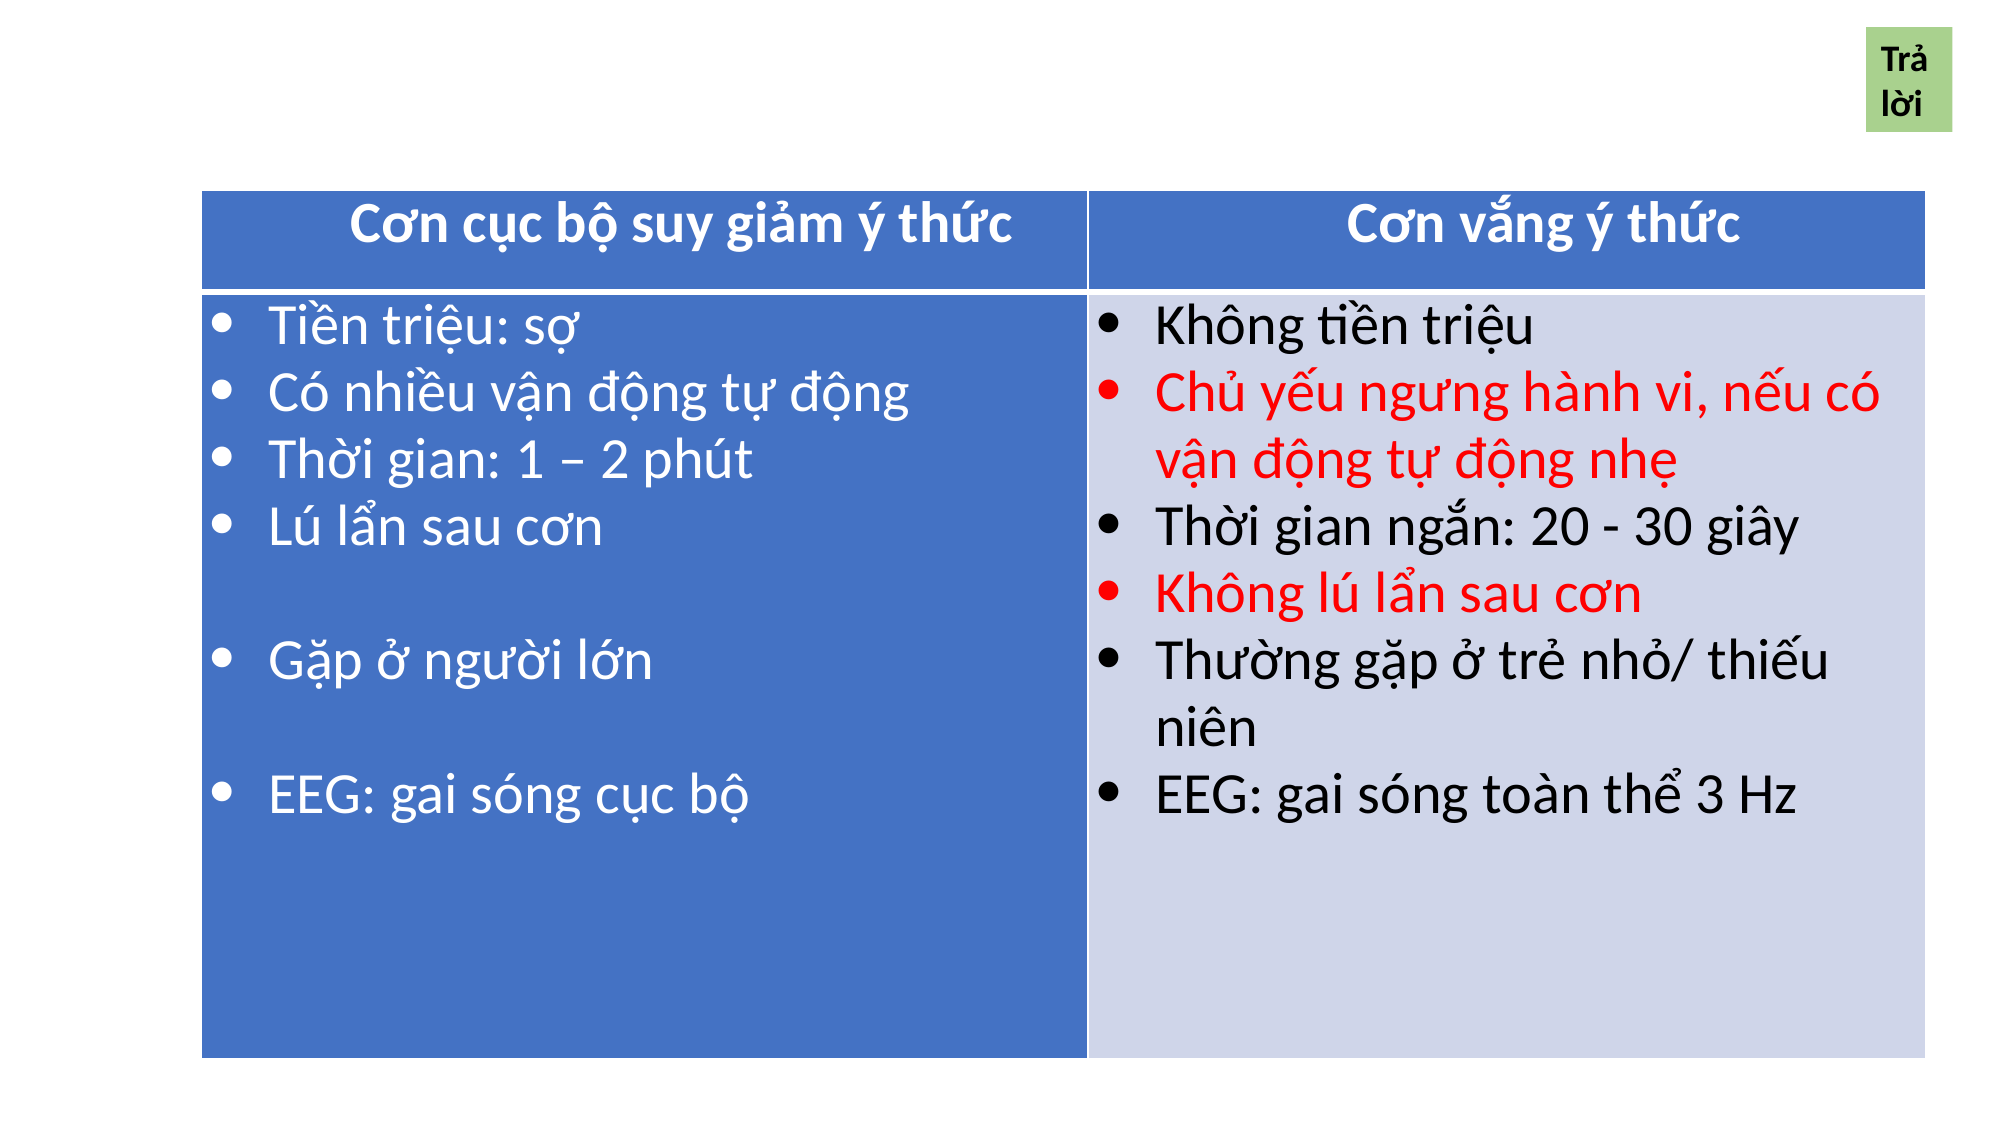

Trả lời
| Cơn cục bộ suy giảm ý thức | Cơn vắng ý thức |
| --- | --- |
| Tiền triệu: sợ Có nhiều vận động tự động Thời gian: 1 – 2 phút Lú lẩn sau cơn Gặp ở người lớn EEG: gai sóng cục bộ | Không tiền triệu Chủ yếu ngưng hành vi, nếu có vận động tự động nhẹ Thời gian ngắn: 20 - 30 giây Không lú lẩn sau cơn Thường gặp ở trẻ nhỏ/ thiếu niên EEG: gai sóng toàn thể 3 Hz |